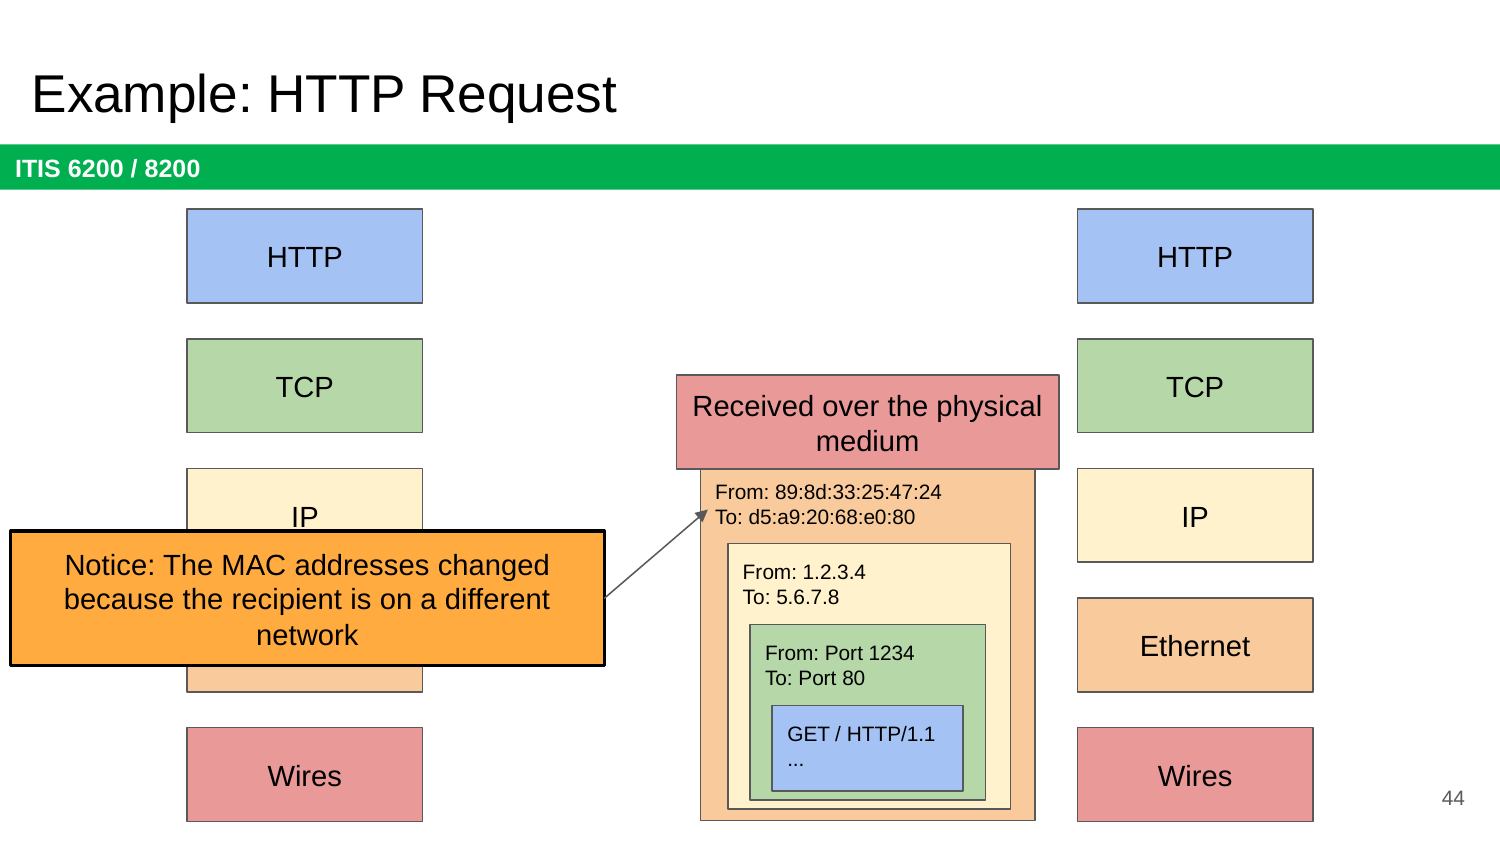

# Example: HTTP Request
HTTP
HTTP
TCP
TCP
Received over the physical medium
From: 89:8d:33:25:47:24
To: d5:a9:20:68:e0:80
IP
IP
Notice: The MAC addresses changed because the recipient is on a different network
From: 1.2.3.4
To: 5.6.7.8
Ethernet
Ethernet
From: Port 1234
To: Port 80
GET / HTTP/1.1
...
Wires
Wires
44